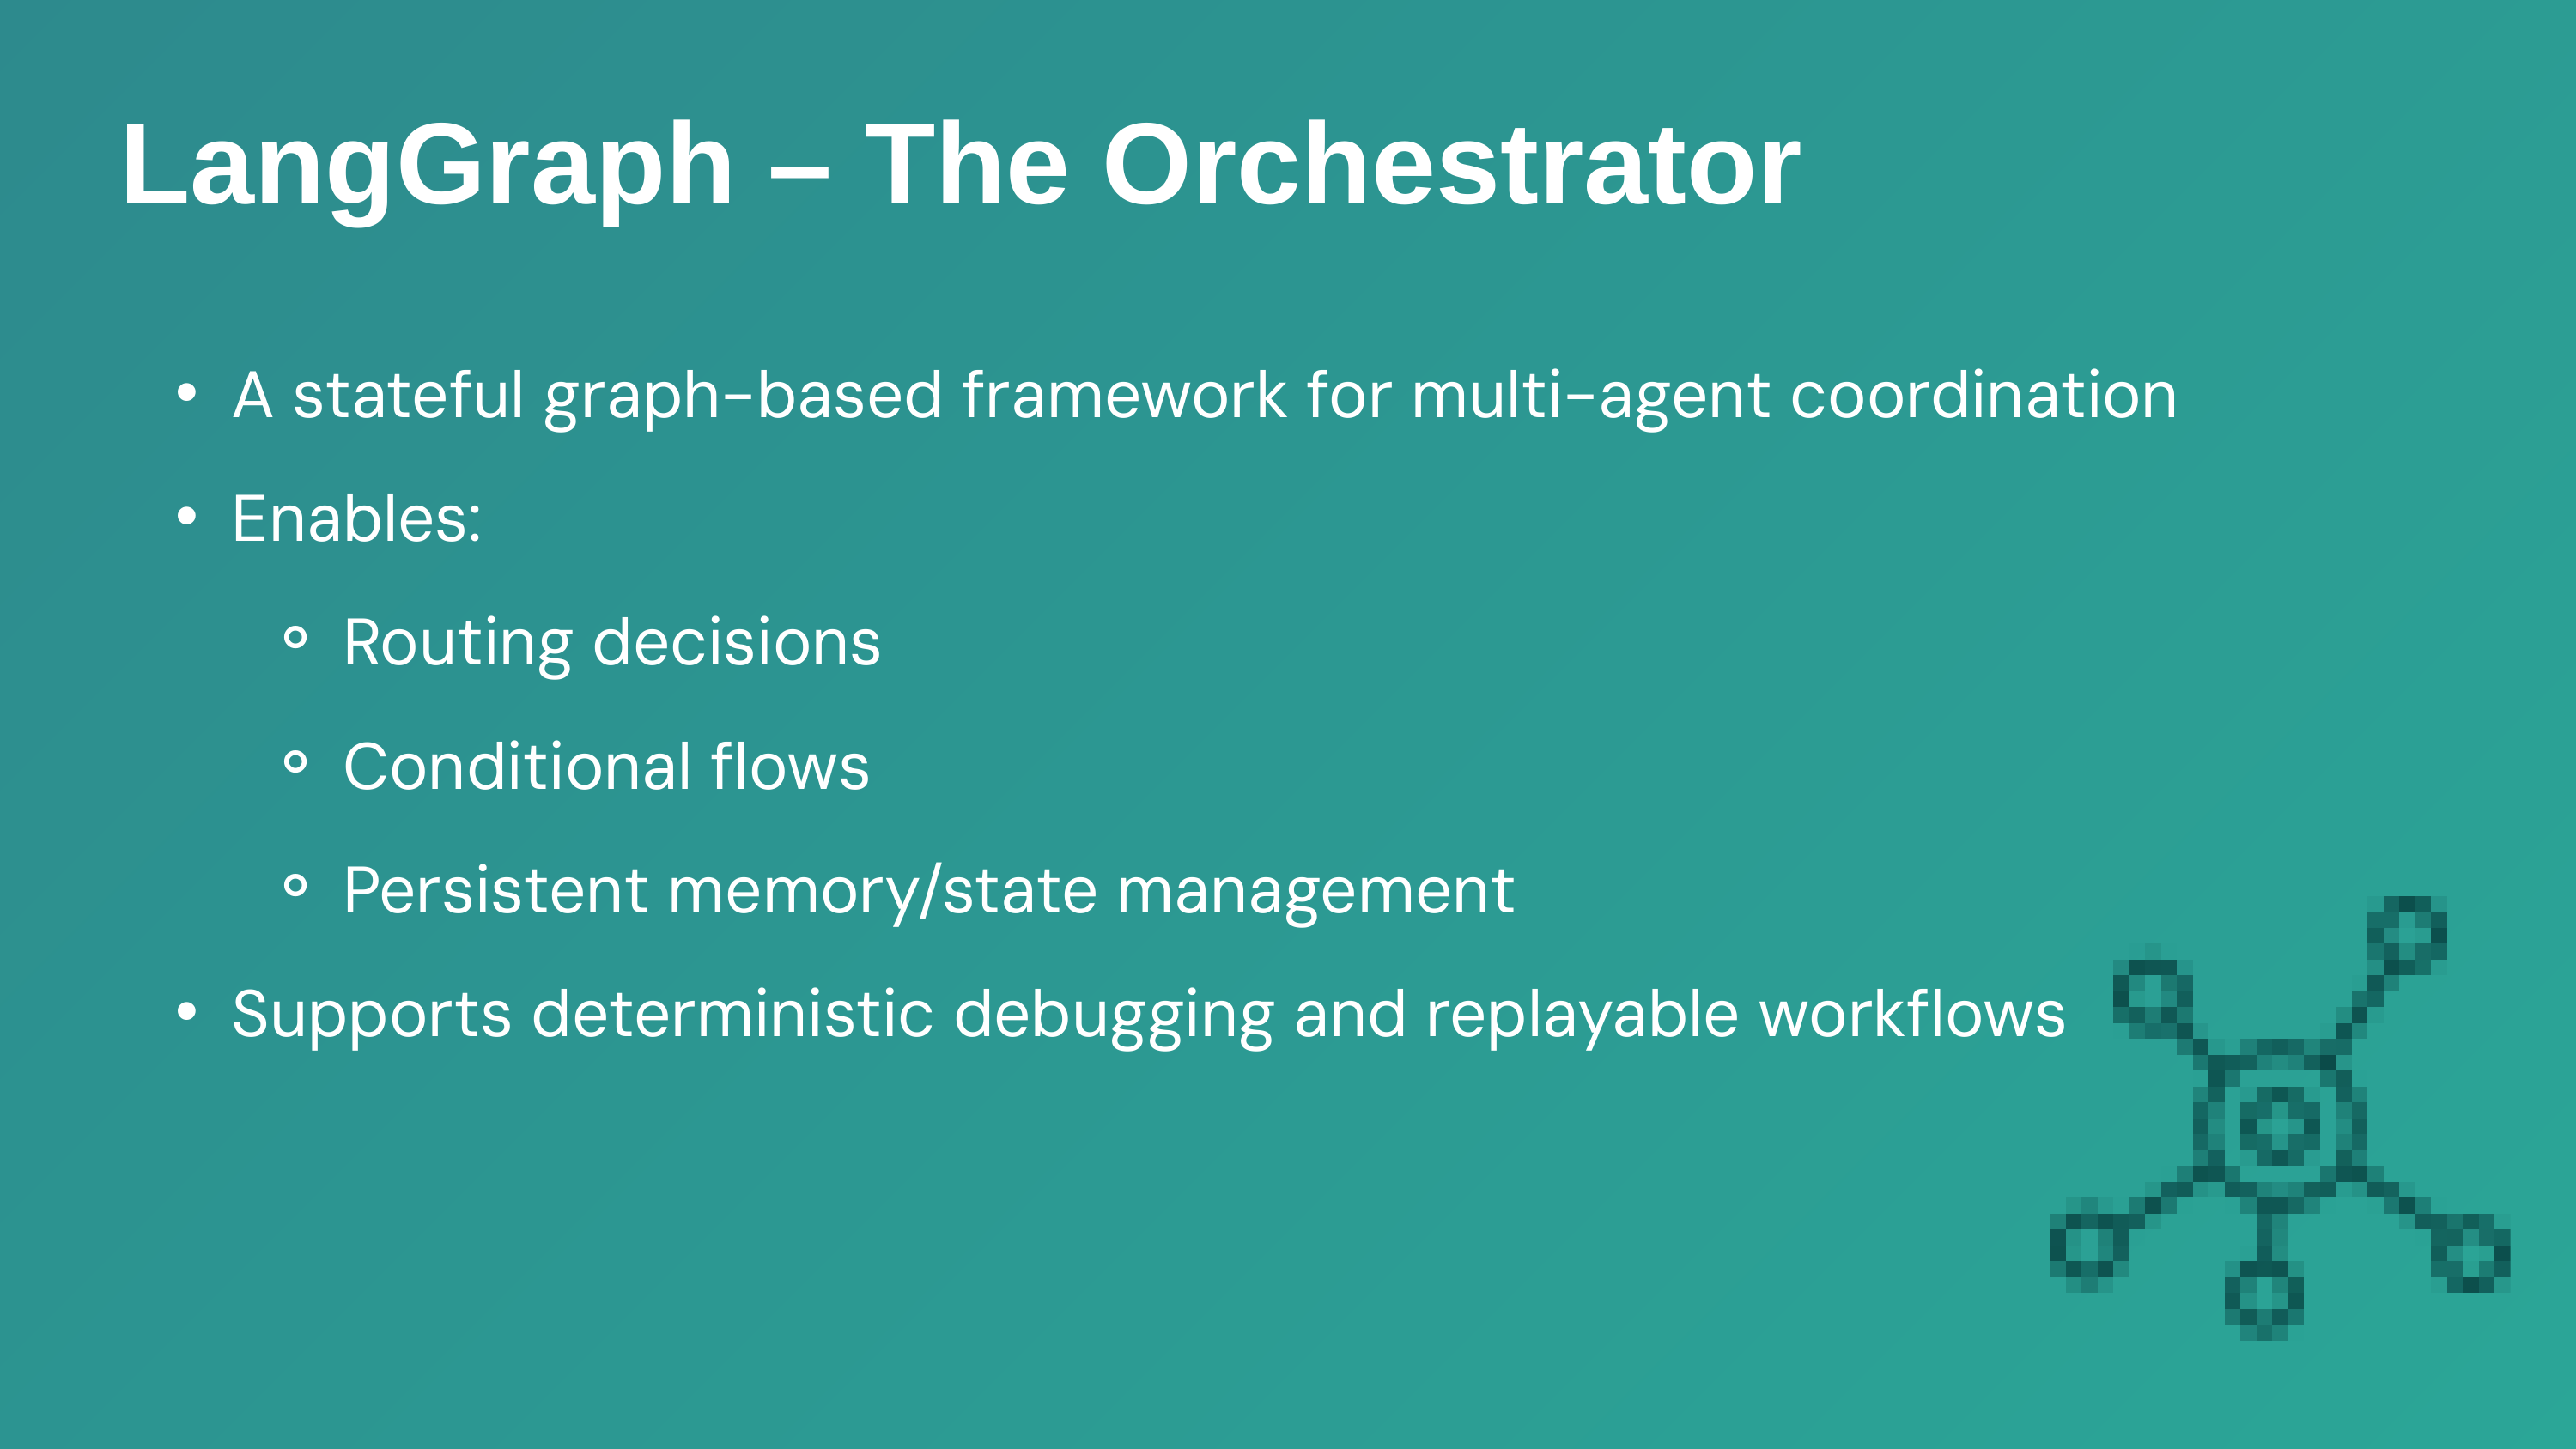

LangGraph – The Orchestrator
A stateful graph-based framework for multi-agent coordination
Enables:
Routing decisions
Conditional flows
Persistent memory/state management
Supports deterministic debugging and replayable workflows